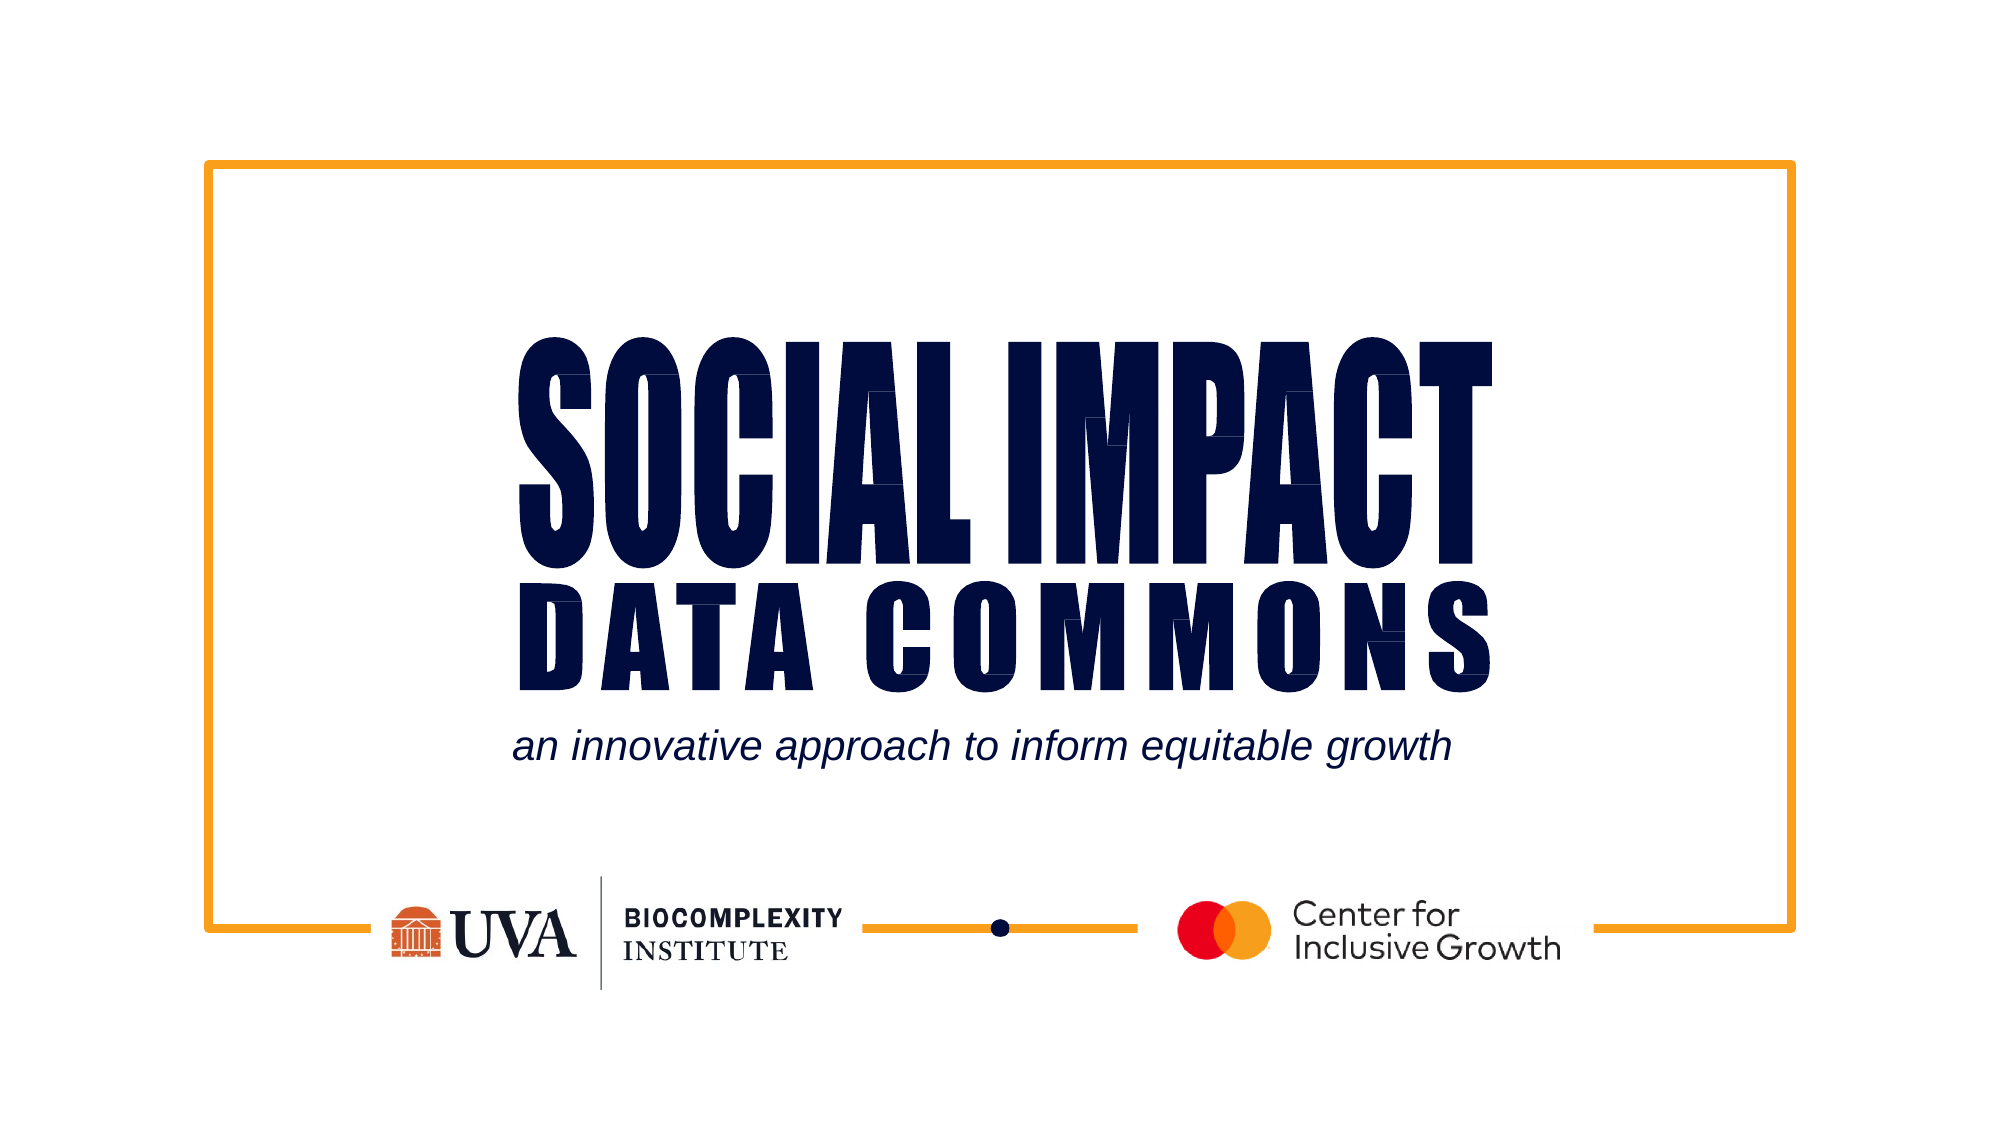

# an innovative approach to inform equitable growth